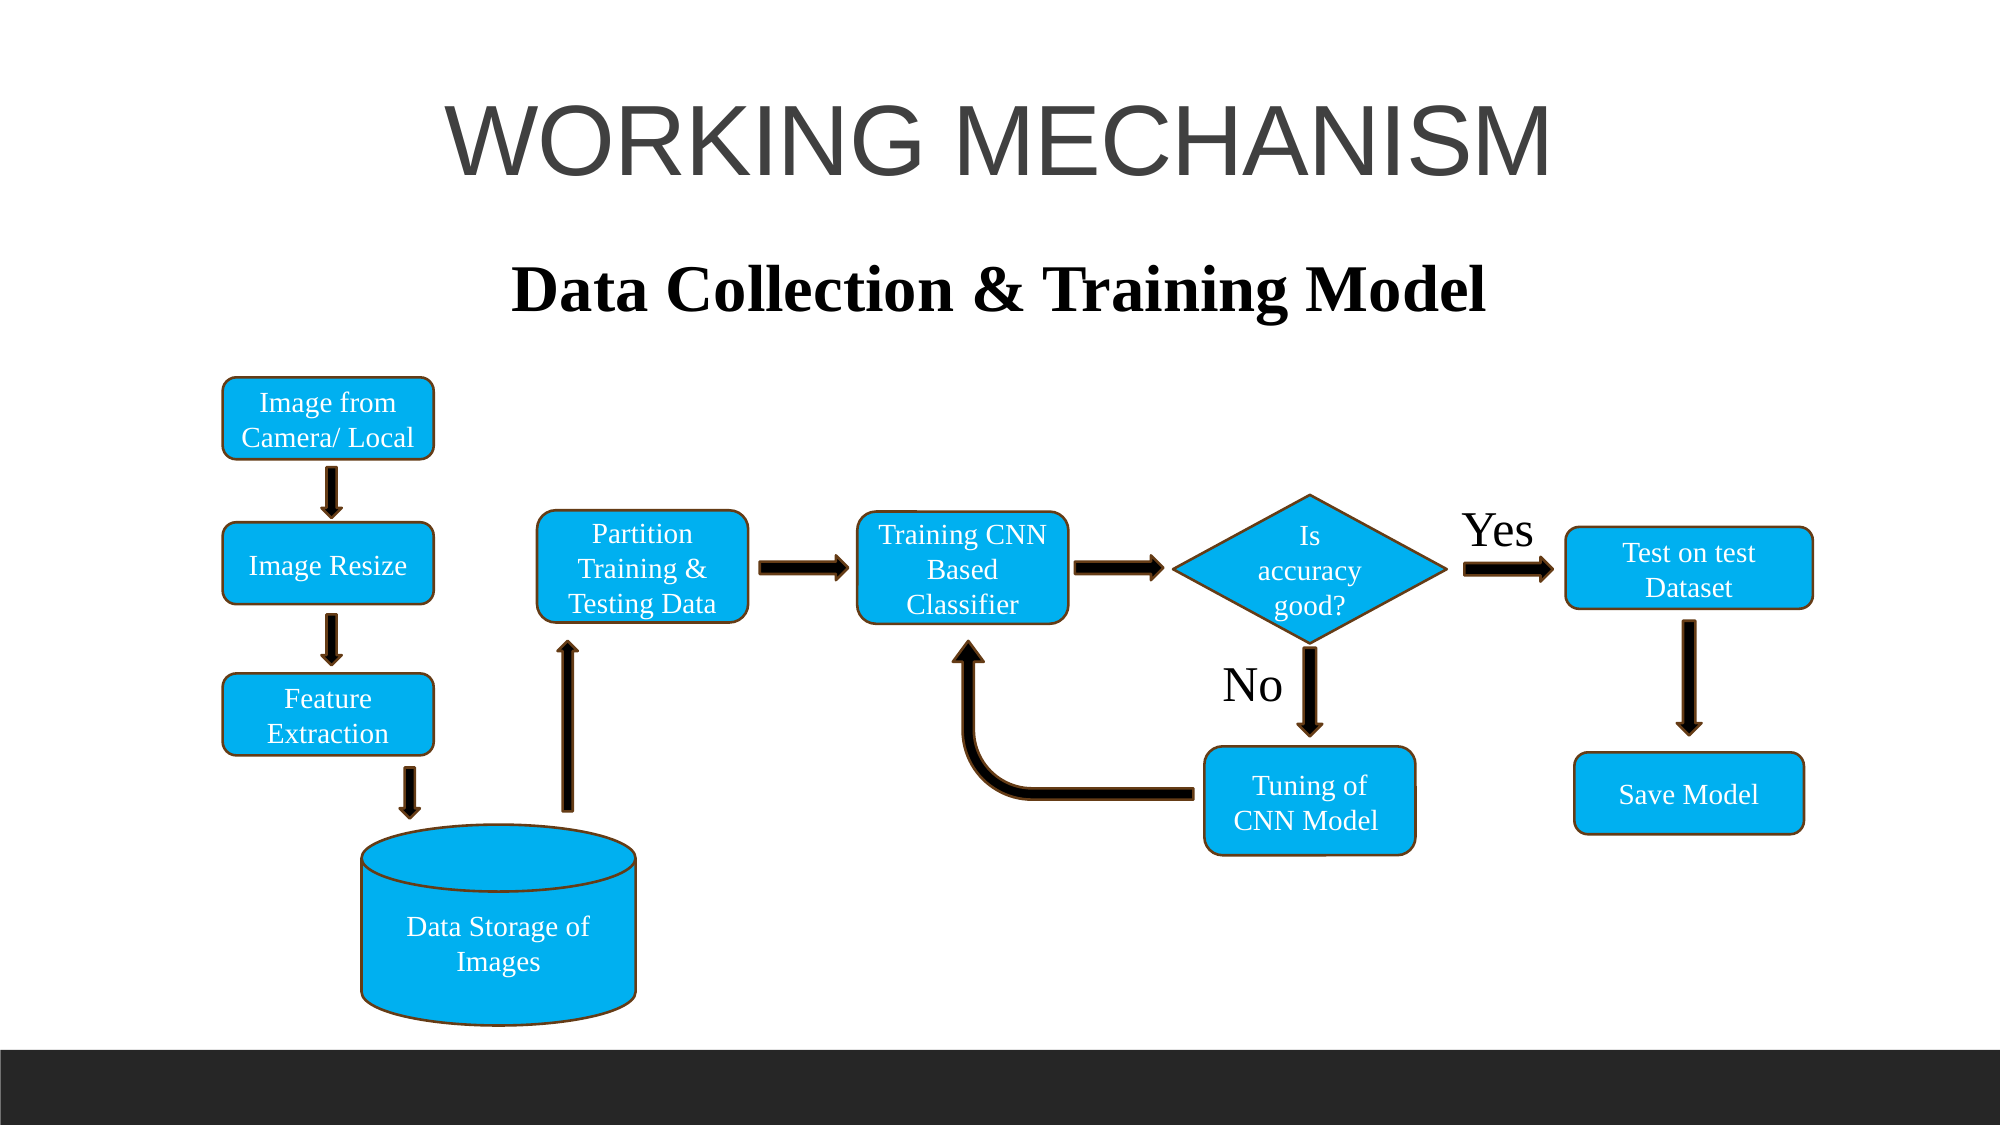

WORKING MECHANISM
Data Collection & Training Model
Image from Camera/ Local

Yes
Is accuracy good?
Partition Training & Testing Data
Training CNN Based Classifier
Image Resize

Test on test Dataset

No

Feature Extraction
Tuning of CNN Model
Save Model

Data Storage of Images